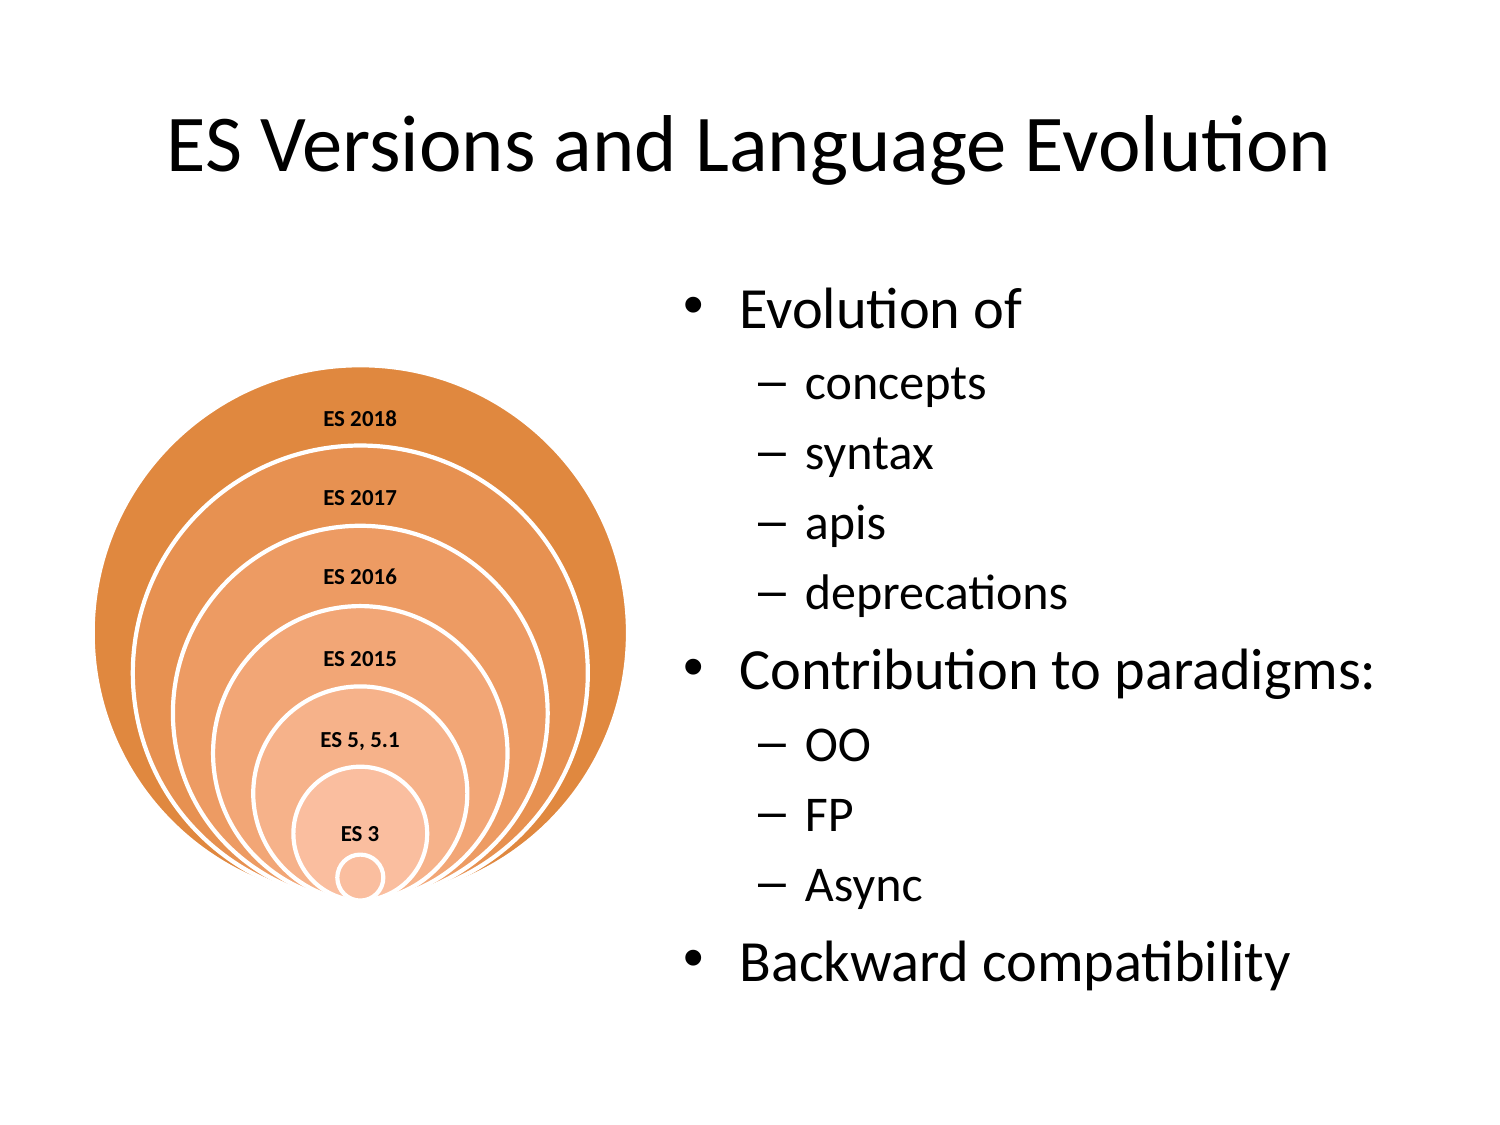

# ES Versions and Language Evolution
Evolution of
concepts
syntax
apis
deprecations
Contribution to paradigms:
OO
FP
Async
Backward compatibility

ES 2018
ES 2017
ES 2016
ES 2015
ES 5, 5.1
ES 3